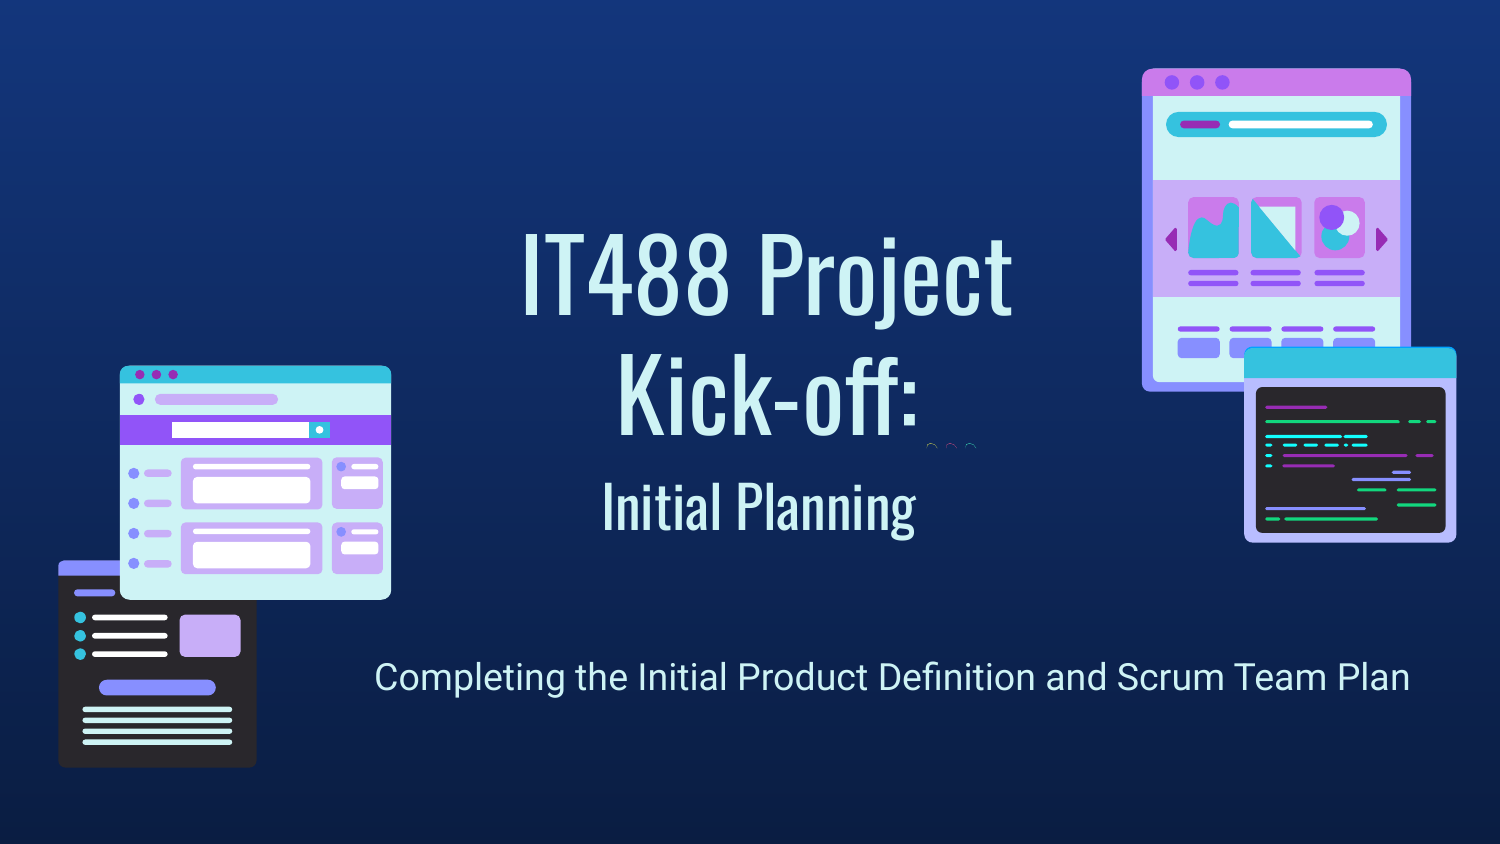

# IT488 Project Kick-off: Initial Planning

Completing the Initial Product Definition and Scrum Team Plan